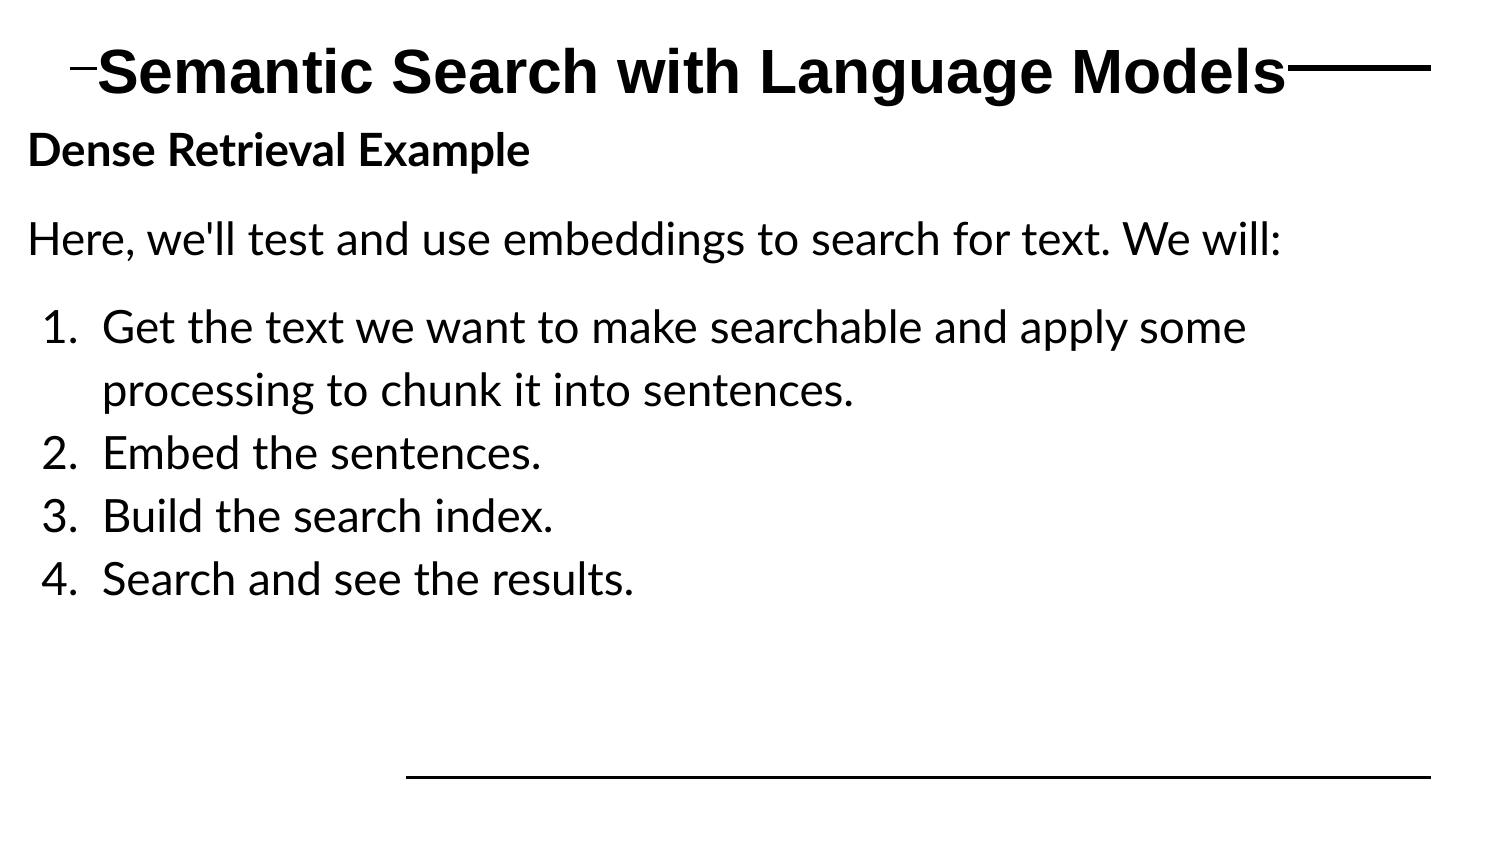

# Semantic Search with Language Models
Dense Retrieval Example
Here, we'll test and use embeddings to search for text. We will:
Get the text we want to make searchable and apply some processing to chunk it into sentences.
Embed the sentences.
Build the search index.
Search and see the results.